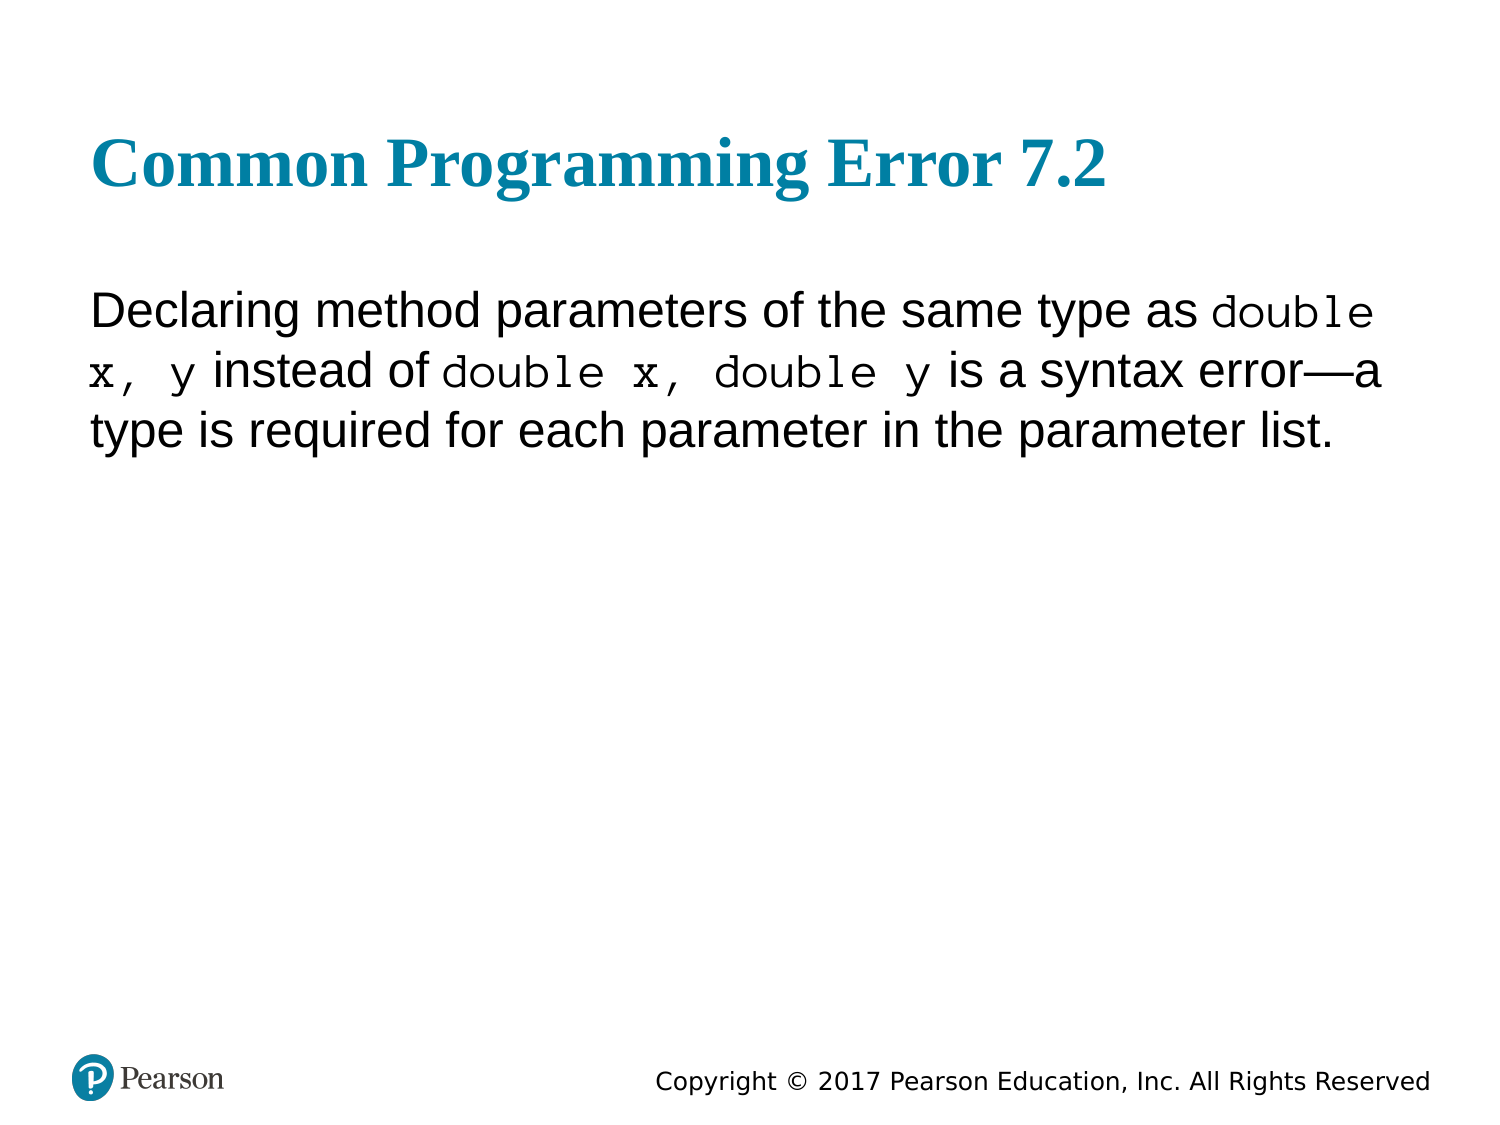

# Common Programming Error 7.2
Declaring method parameters of the same type as double x, y instead of double x, double y is a syntax error—a type is required for each parameter in the parameter list.